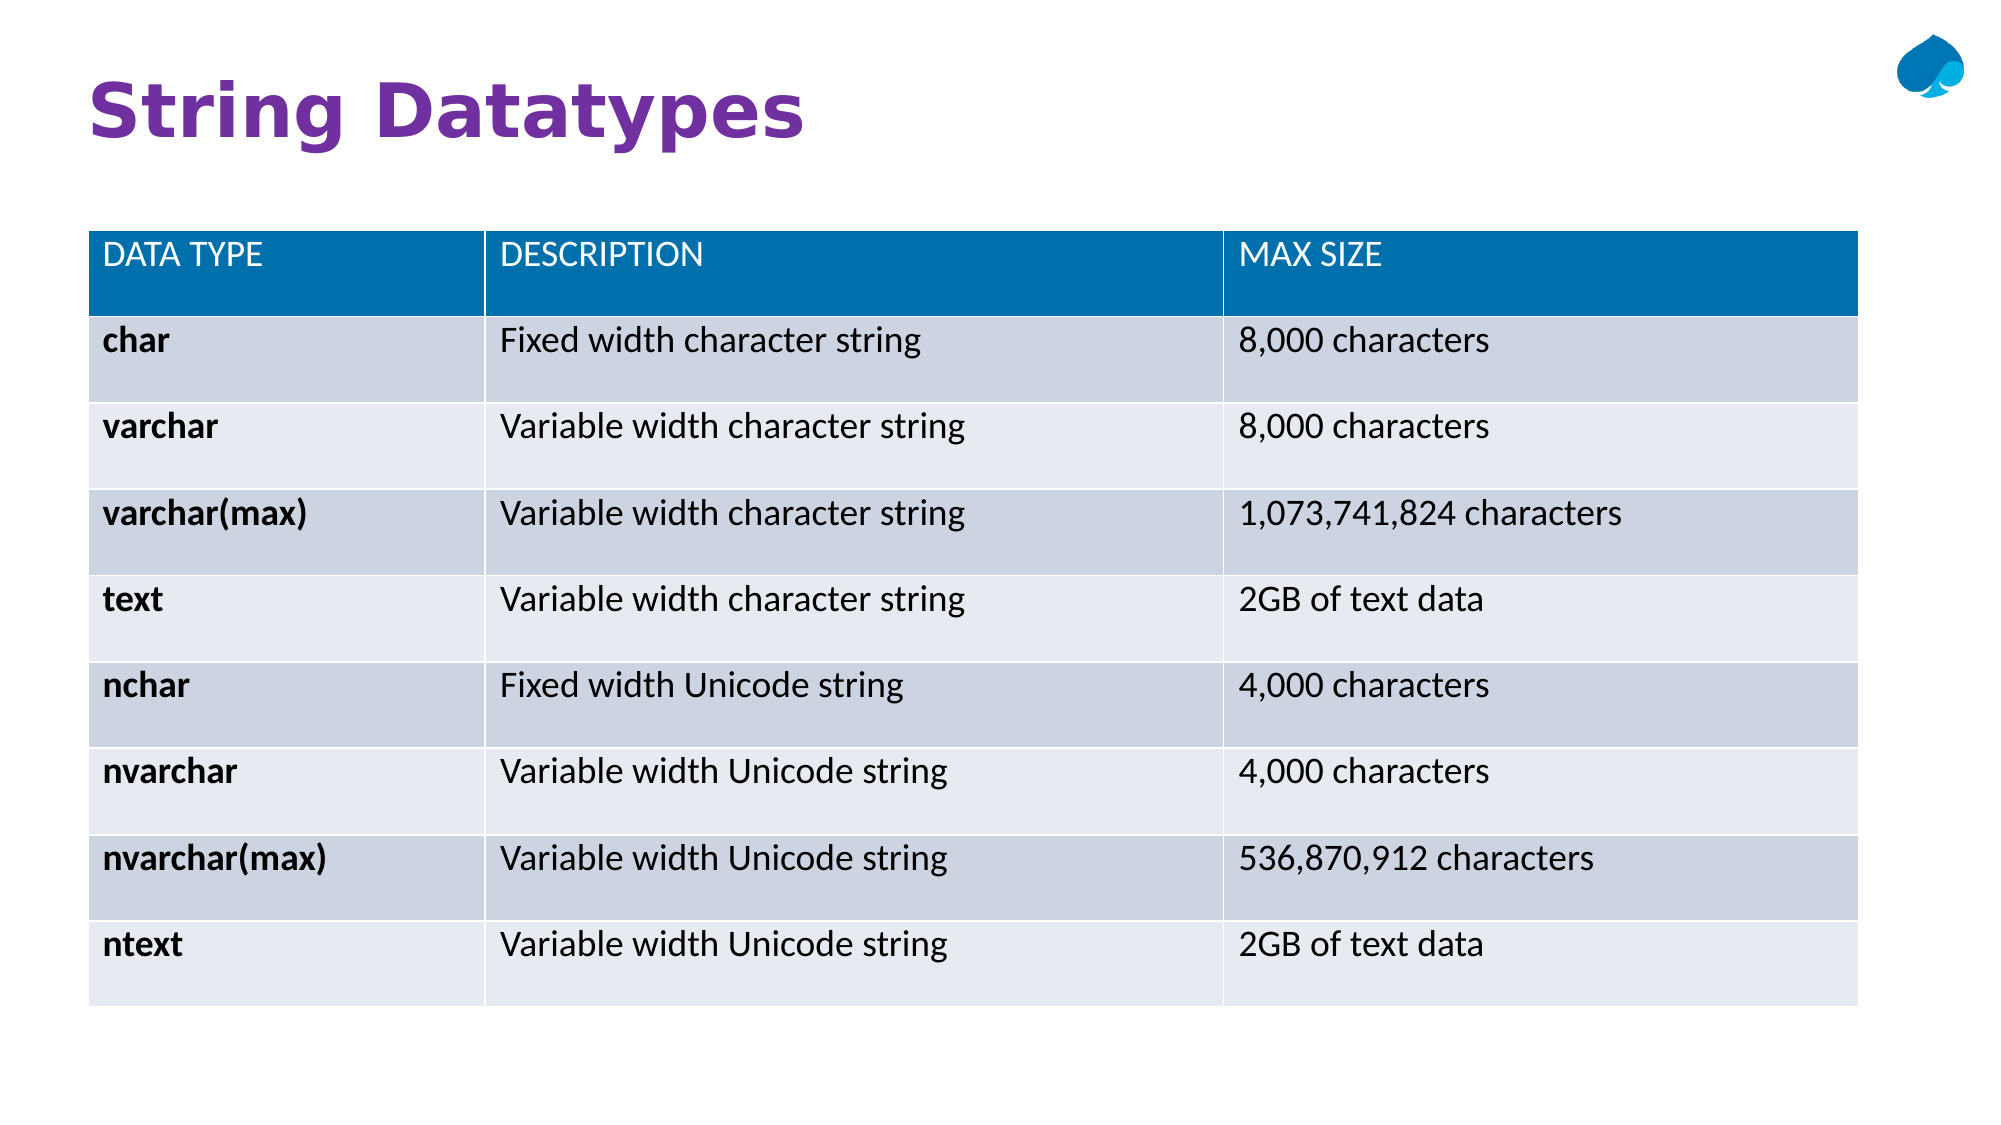

# String Datatypes
| DATA TYPE | DESCRIPTION | MAX SIZE |
| --- | --- | --- |
| char | Fixed width character string | 8,000 characters |
| varchar | Variable width character string | 8,000 characters |
| varchar(max) | Variable width character string | 1,073,741,824 characters |
| text | Variable width character string | 2GB of text data |
| nchar | Fixed width Unicode string | 4,000 characters |
| nvarchar | Variable width Unicode string | 4,000 characters |
| nvarchar(max) | Variable width Unicode string | 536,870,912 characters |
| ntext | Variable width Unicode string | 2GB of text data |